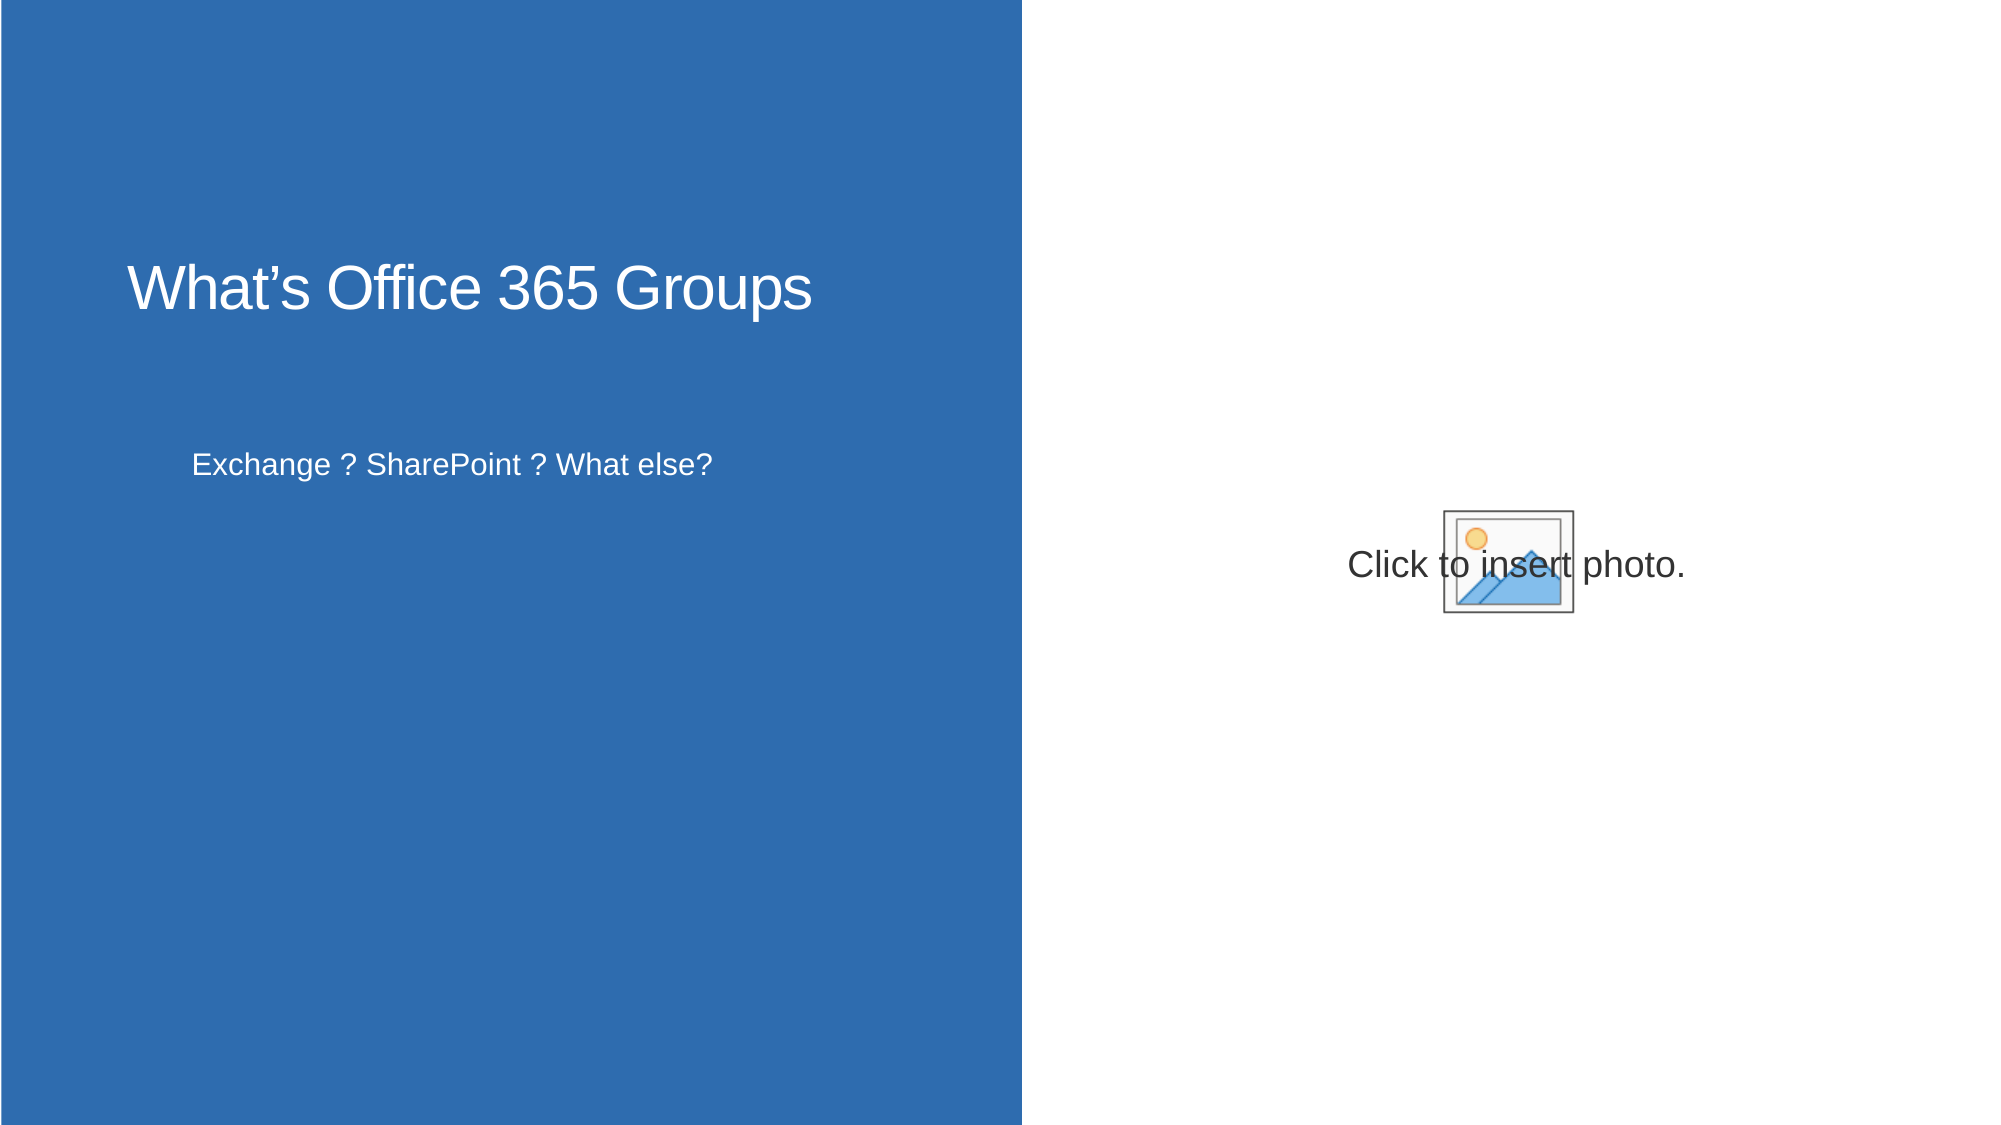

What’s Office 365 Groups

Exchange ? SharePoint ? What else?